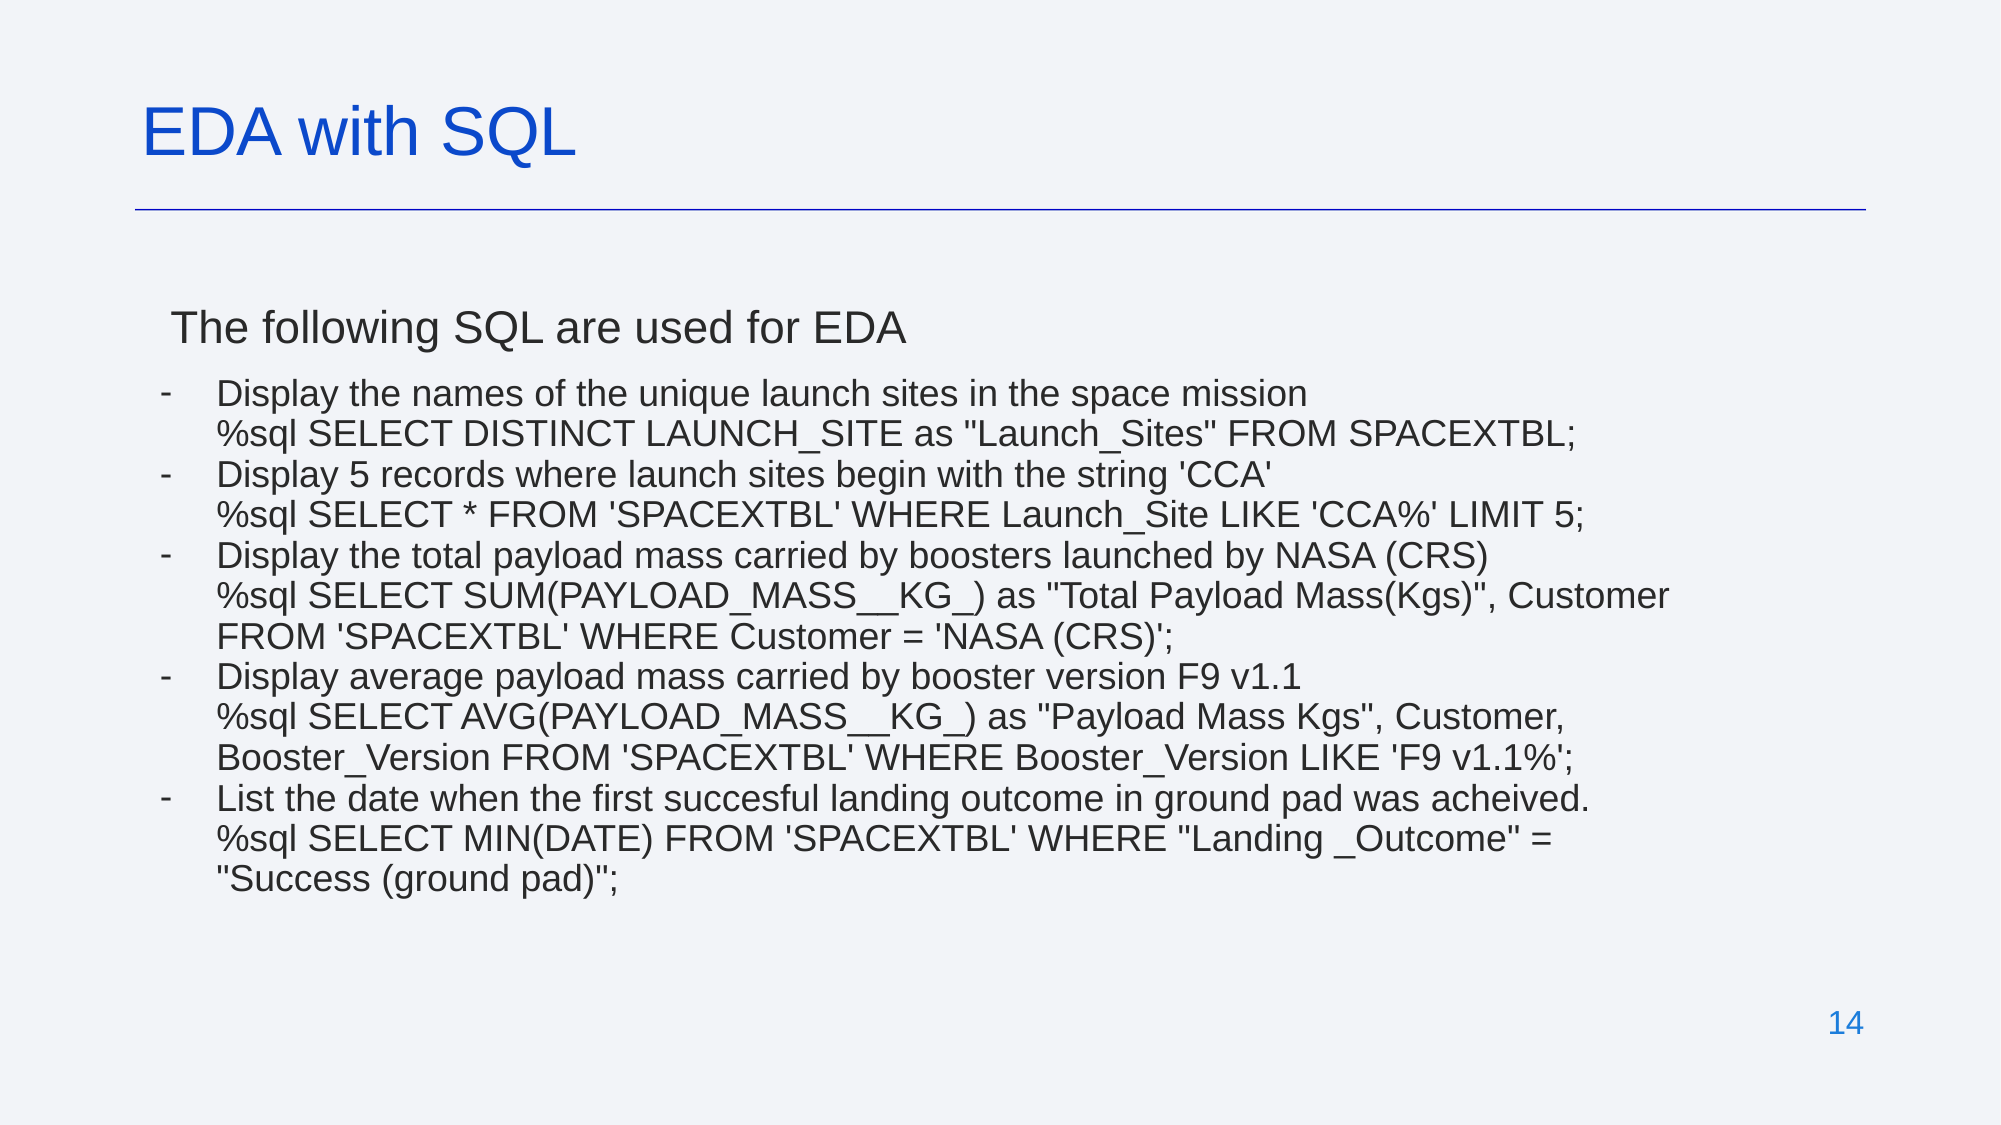

EDA with SQL
The following SQL are used for EDA
Display the names of the unique launch sites in the space mission
%sql SELECT DISTINCT LAUNCH_SITE as "Launch_Sites" FROM SPACEXTBL;
Display 5 records where launch sites begin with the string 'CCA'
%sql SELECT * FROM 'SPACEXTBL' WHERE Launch_Site LIKE 'CCA%' LIMIT 5;
Display the total payload mass carried by boosters launched by NASA (CRS)
%sql SELECT SUM(PAYLOAD_MASS__KG_) as "Total Payload Mass(Kgs)", Customer FROM 'SPACEXTBL' WHERE Customer = 'NASA (CRS)';
Display average payload mass carried by booster version F9 v1.1
%sql SELECT AVG(PAYLOAD_MASS__KG_) as "Payload Mass Kgs", Customer, Booster_Version FROM 'SPACEXTBL' WHERE Booster_Version LIKE 'F9 v1.1%';
List the date when the first succesful landing outcome in ground pad was acheived.
%sql SELECT MIN(DATE) FROM 'SPACEXTBL' WHERE "Landing _Outcome" = "Success (ground pad)";

14